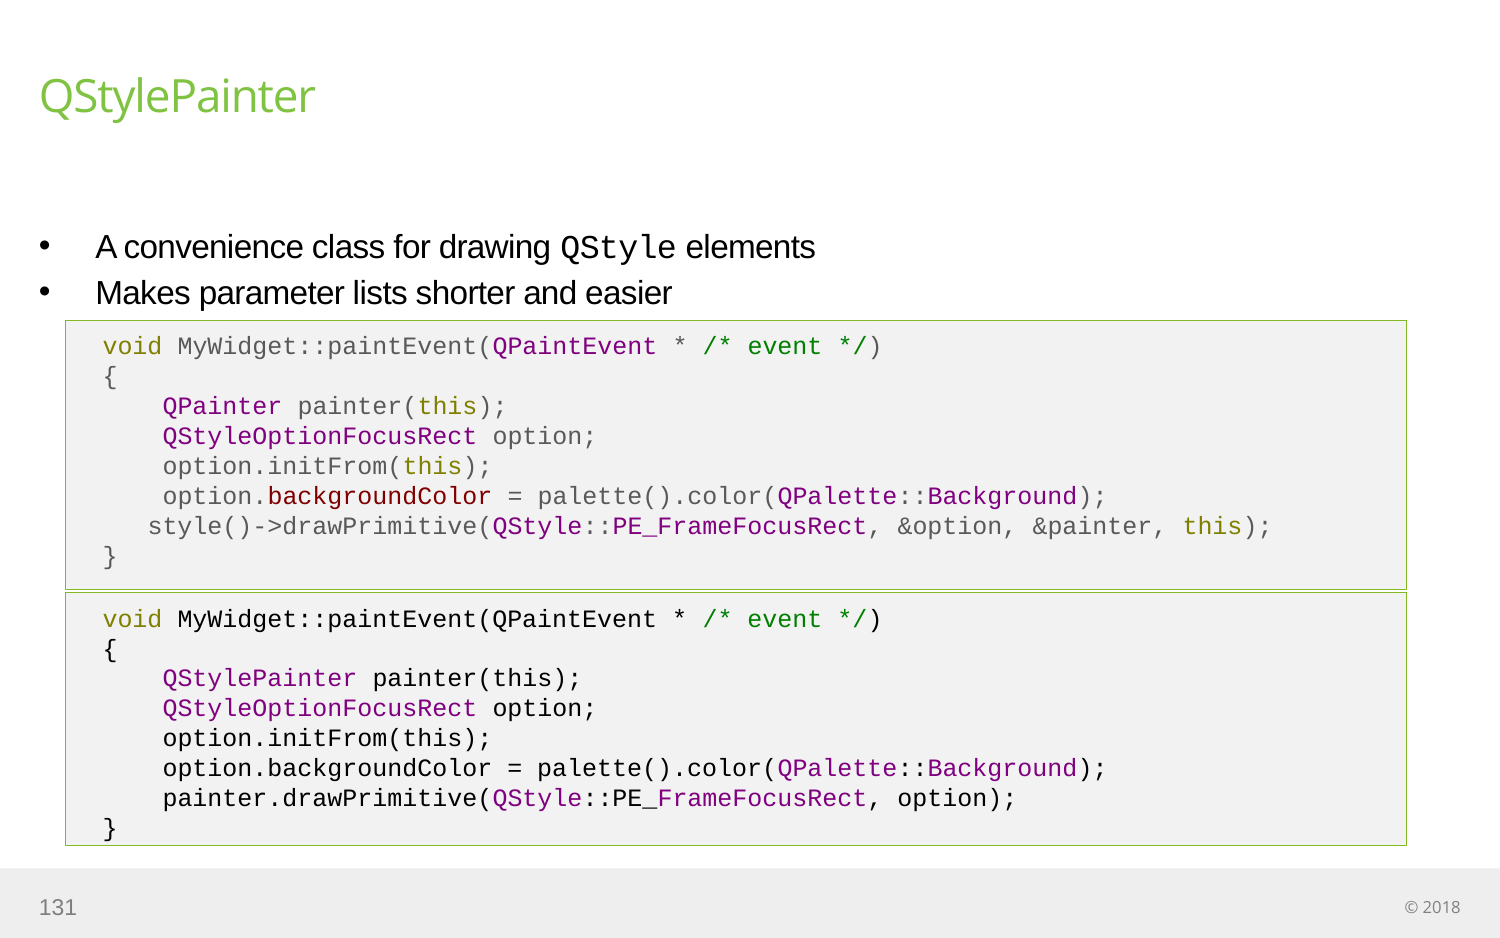

# QStylePainter
A convenience class for drawing QStyle elements
Makes parameter lists shorter and easier
void MyWidget::paintEvent(QPaintEvent * /* event */)
{
    QPainter painter(this);
    QStyleOptionFocusRect option;
    option.initFrom(this);
    option.backgroundColor = palette().color(QPalette::Background);
   style()->drawPrimitive(QStyle::PE_FrameFocusRect, &option, &painter, this);
}
void MyWidget::paintEvent(QPaintEvent * /* event */)
{
    QStylePainter painter(this);
    QStyleOptionFocusRect option;
    option.initFrom(this);
    option.backgroundColor = palette().color(QPalette::Background);
    painter.drawPrimitive(QStyle::PE_FrameFocusRect, option);
}
131
© 2018